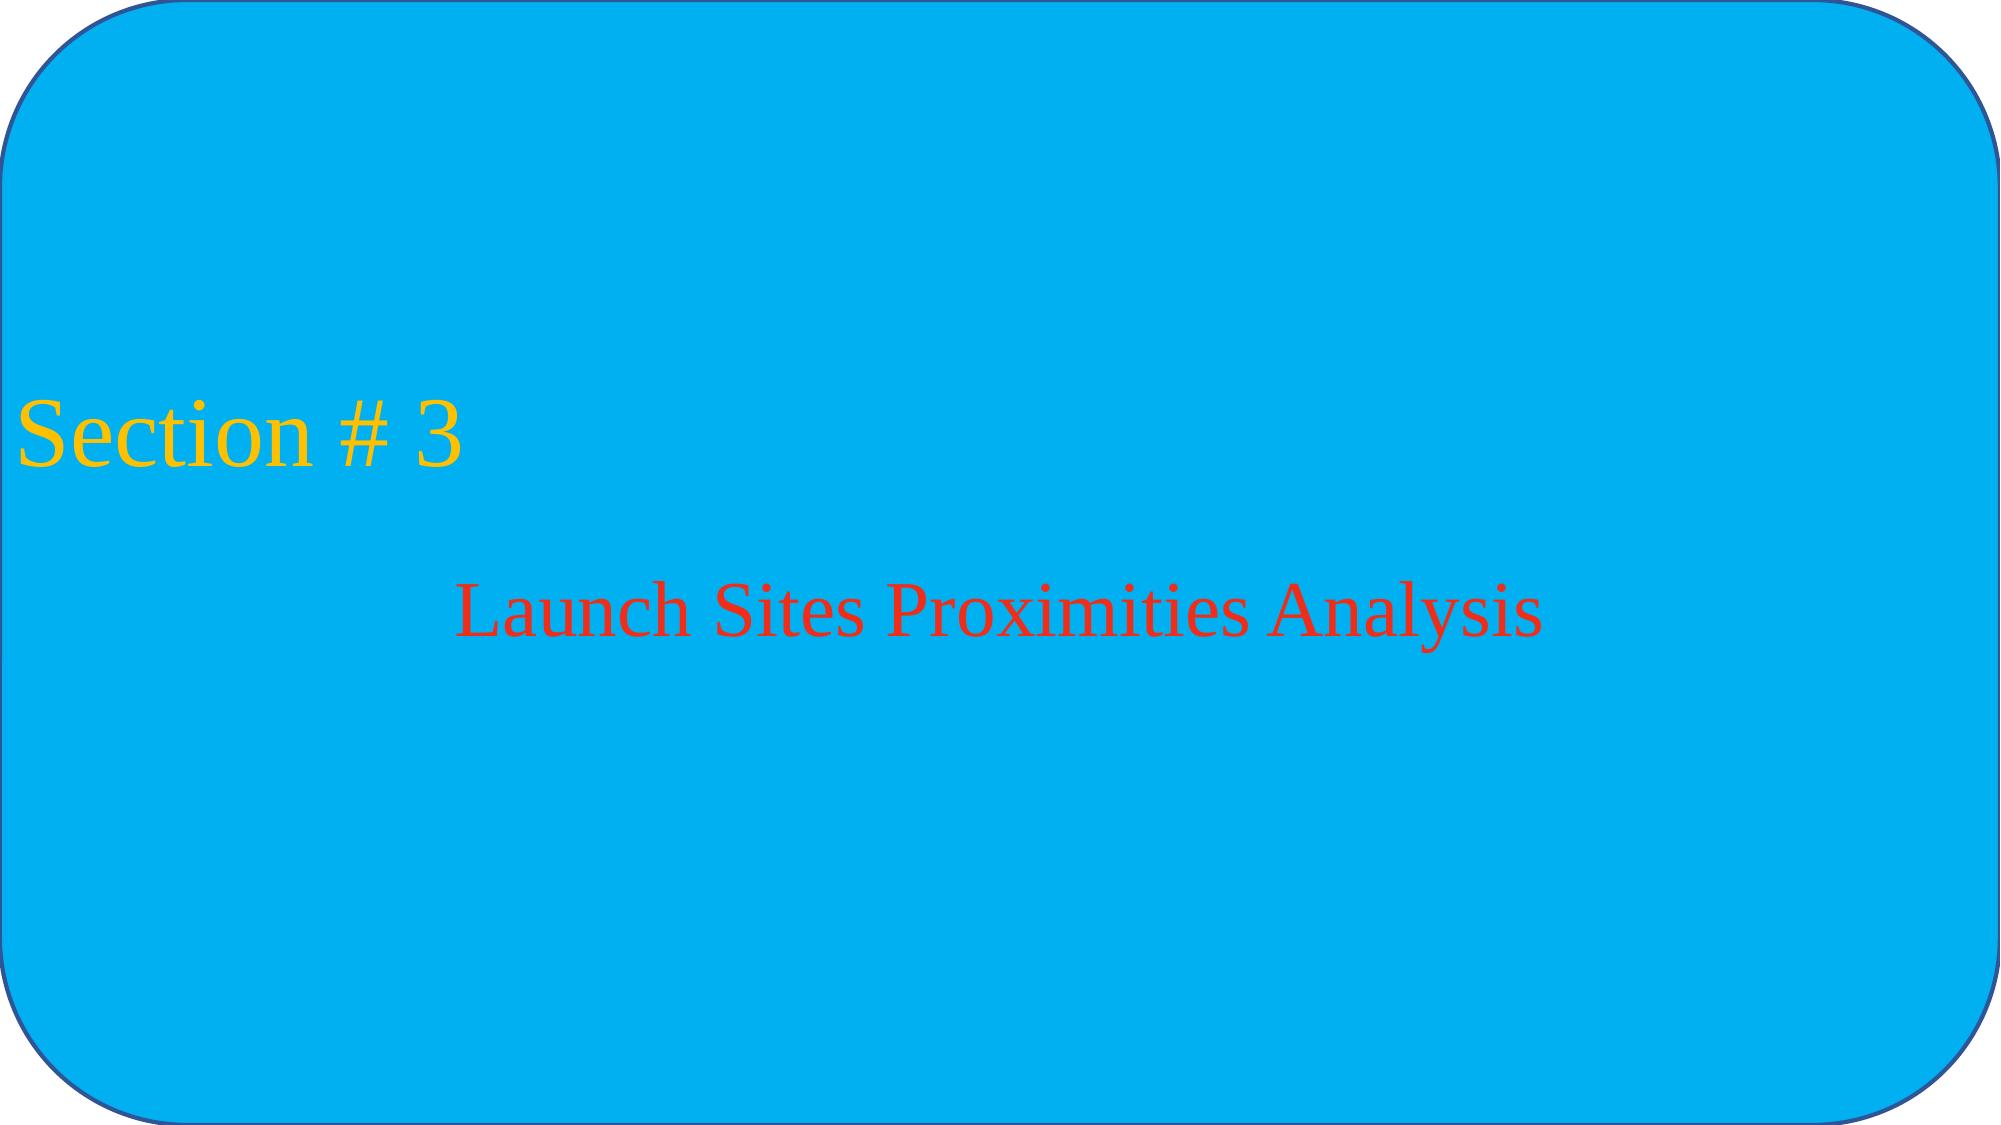

# Section # 3
Launch Sites Proximities Analysis